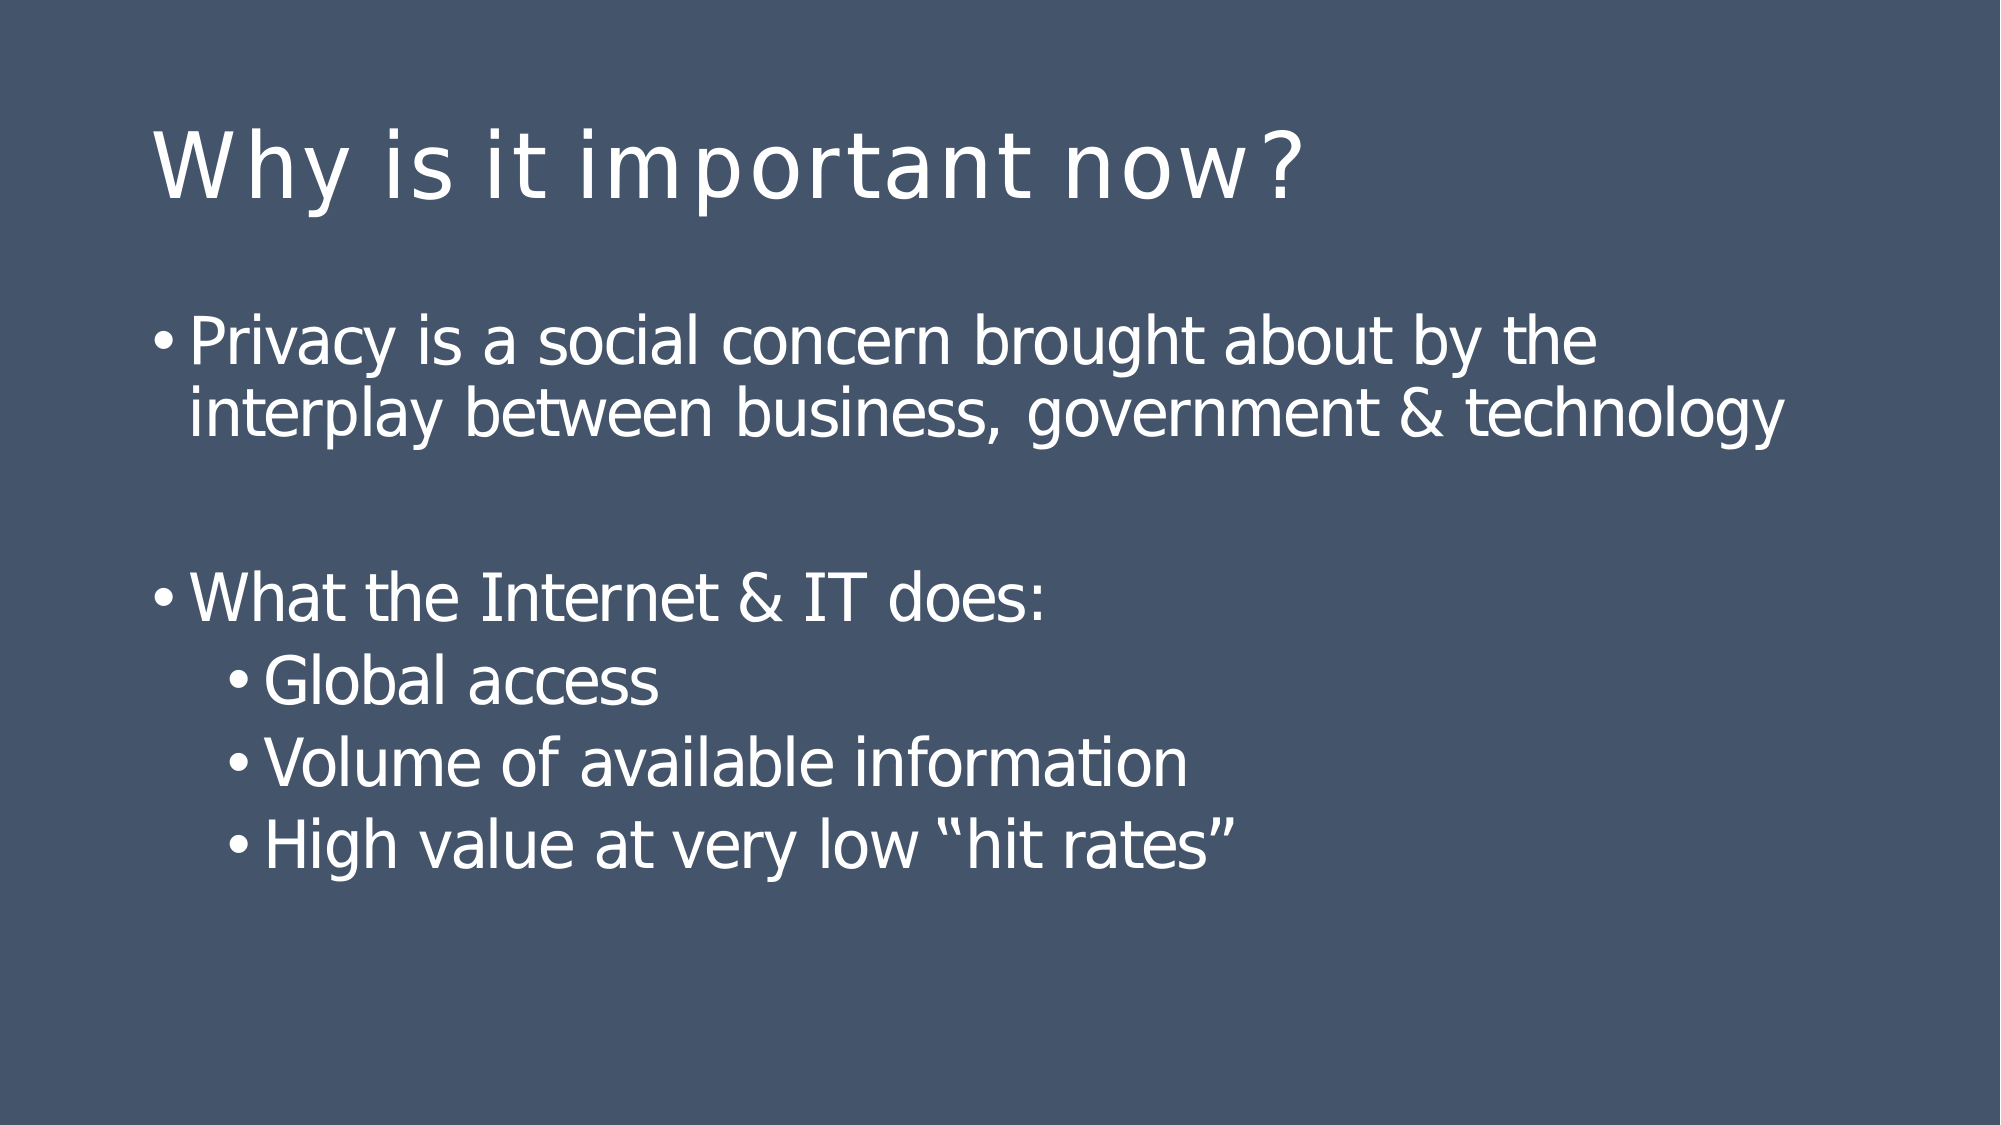

# Why is it important now?
Privacy is a social concern brought about by the interplay between business, government & technology

What the Internet & IT does:
Global access
Volume of available information
High value at very low “hit rates”